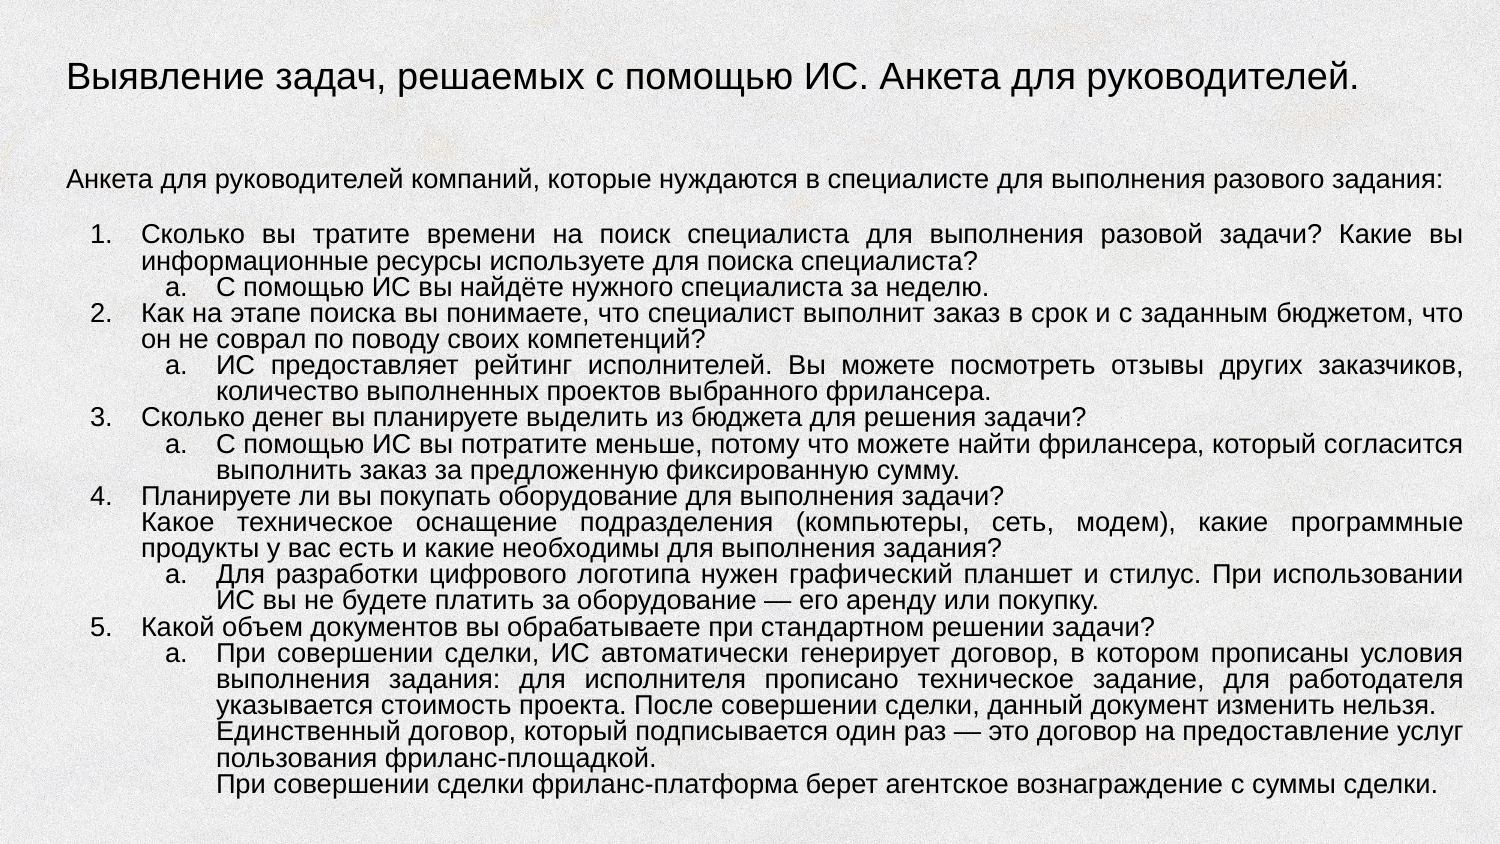

# Выявление задач, решаемых с помощью ИС. Анкета для руководителей.
Анкета для руководителей компаний, которые нуждаются в специалисте для выполнения разового задания:
Сколько вы тратите времени на поиск специалиста для выполнения разовой задачи? Какие вы информационные ресурсы используете для поиска специалиста?
С помощью ИС вы найдёте нужного специалиста за неделю.
Как на этапе поиска вы понимаете, что специалист выполнит заказ в срок и с заданным бюджетом, что он не соврал по поводу своих компетенций?
ИС предоставляет рейтинг исполнителей. Вы можете посмотреть отзывы других заказчиков, количество выполненных проектов выбранного фрилансера.
Сколько денег вы планируете выделить из бюджета для решения задачи?
С помощью ИС вы потратите меньше, потому что можете найти фрилансера, который согласится выполнить заказ за предложенную фиксированную сумму.
Планируете ли вы покупать оборудование для выполнения задачи?
Какое техническое оснащение подразделения (компьютеры, сеть, модем), какие программные продукты у вас есть и какие необходимы для выполнения задания?
Для разработки цифрового логотипа нужен графический планшет и стилус. При использовании ИС вы не будете платить за оборудование — его аренду или покупку.
Какой объем документов вы обрабатываете при стандартном решении задачи?
При совершении сделки, ИС автоматически генерирует договор, в котором прописаны условия выполнения задания: для исполнителя прописано техническое задание, для работодателя указывается стоимость проекта. После совершении сделки, данный документ изменить нельзя.
Единственный договор, который подписывается один раз — это договор на предоставление услуг пользования фриланс-площадкой.
При совершении сделки фриланс-платформа берет агентское вознаграждение с суммы сделки.